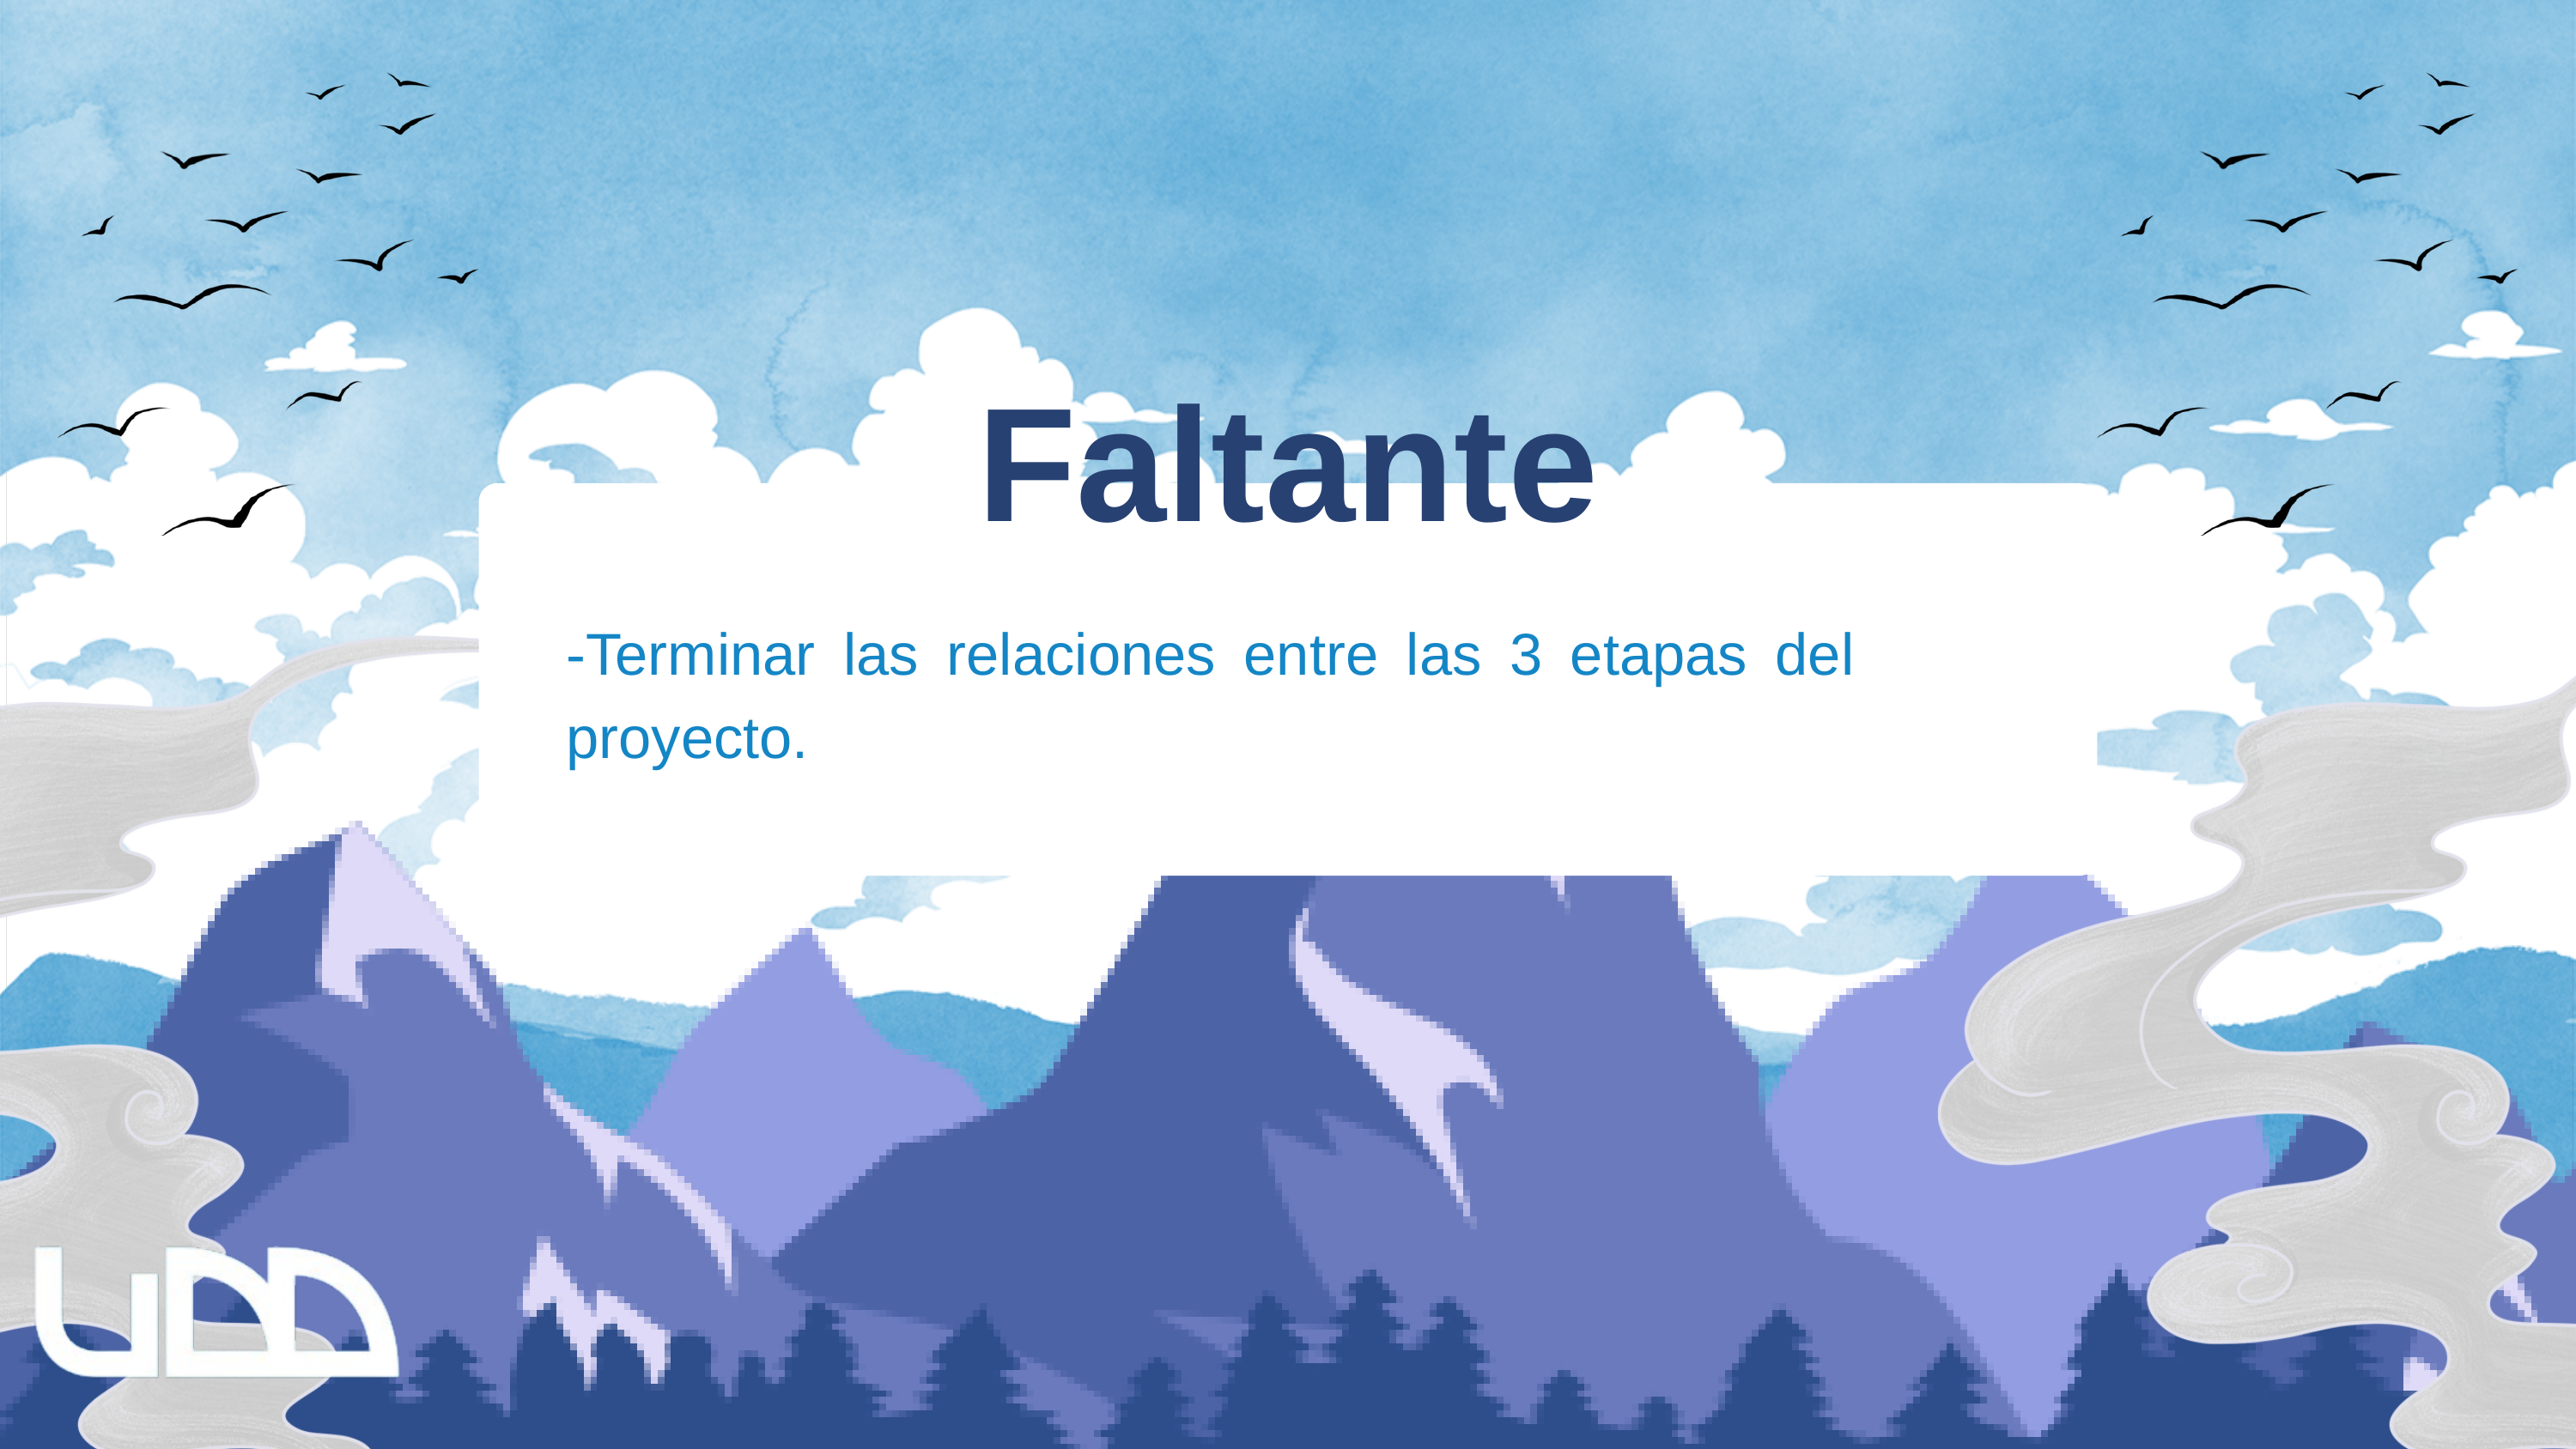

Faltante

-Terminar las relaciones entre las 3 etapas del proyecto.